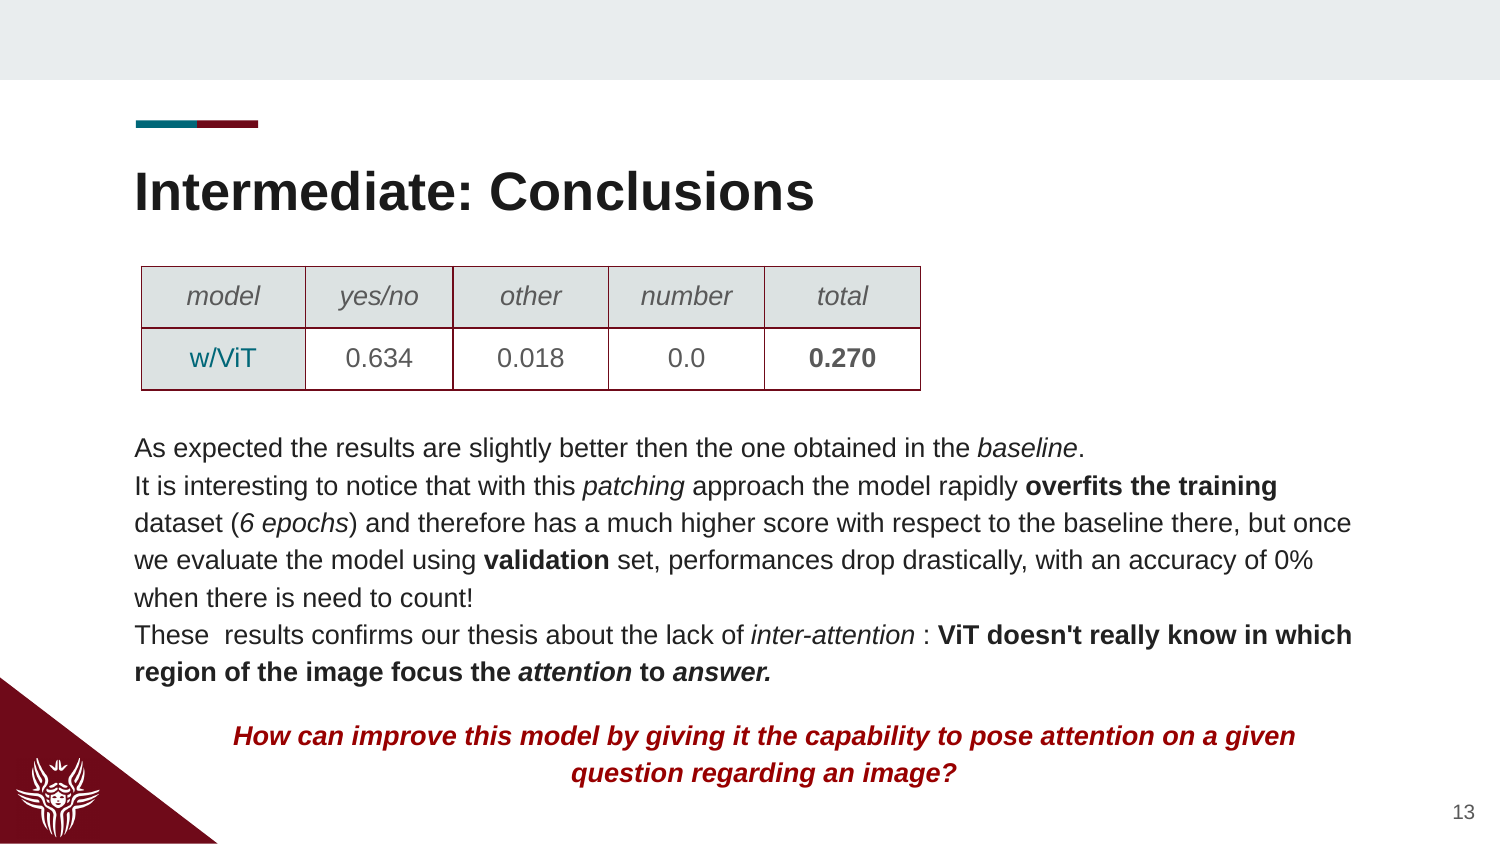

# Intermediate: Conclusions
| model | yes/no | other | number | total |
| --- | --- | --- | --- | --- |
| w/ViT | 0.634 | 0.018 | 0.0 | 0.270 |
As expected the results are slightly better then the one obtained in the baseline.
It is interesting to notice that with this patching approach the model rapidly overfits the training dataset (6 epochs) and therefore has a much higher score with respect to the baseline there, but once we evaluate the model using validation set, performances drop drastically, with an accuracy of 0% when there is need to count!
These  results confirms our thesis about the lack of inter-attention : ViT doesn't really know in which region of the image focus the attention to answer.

How can improve this model by giving it the capability to pose attention on a given question regarding an image?
13